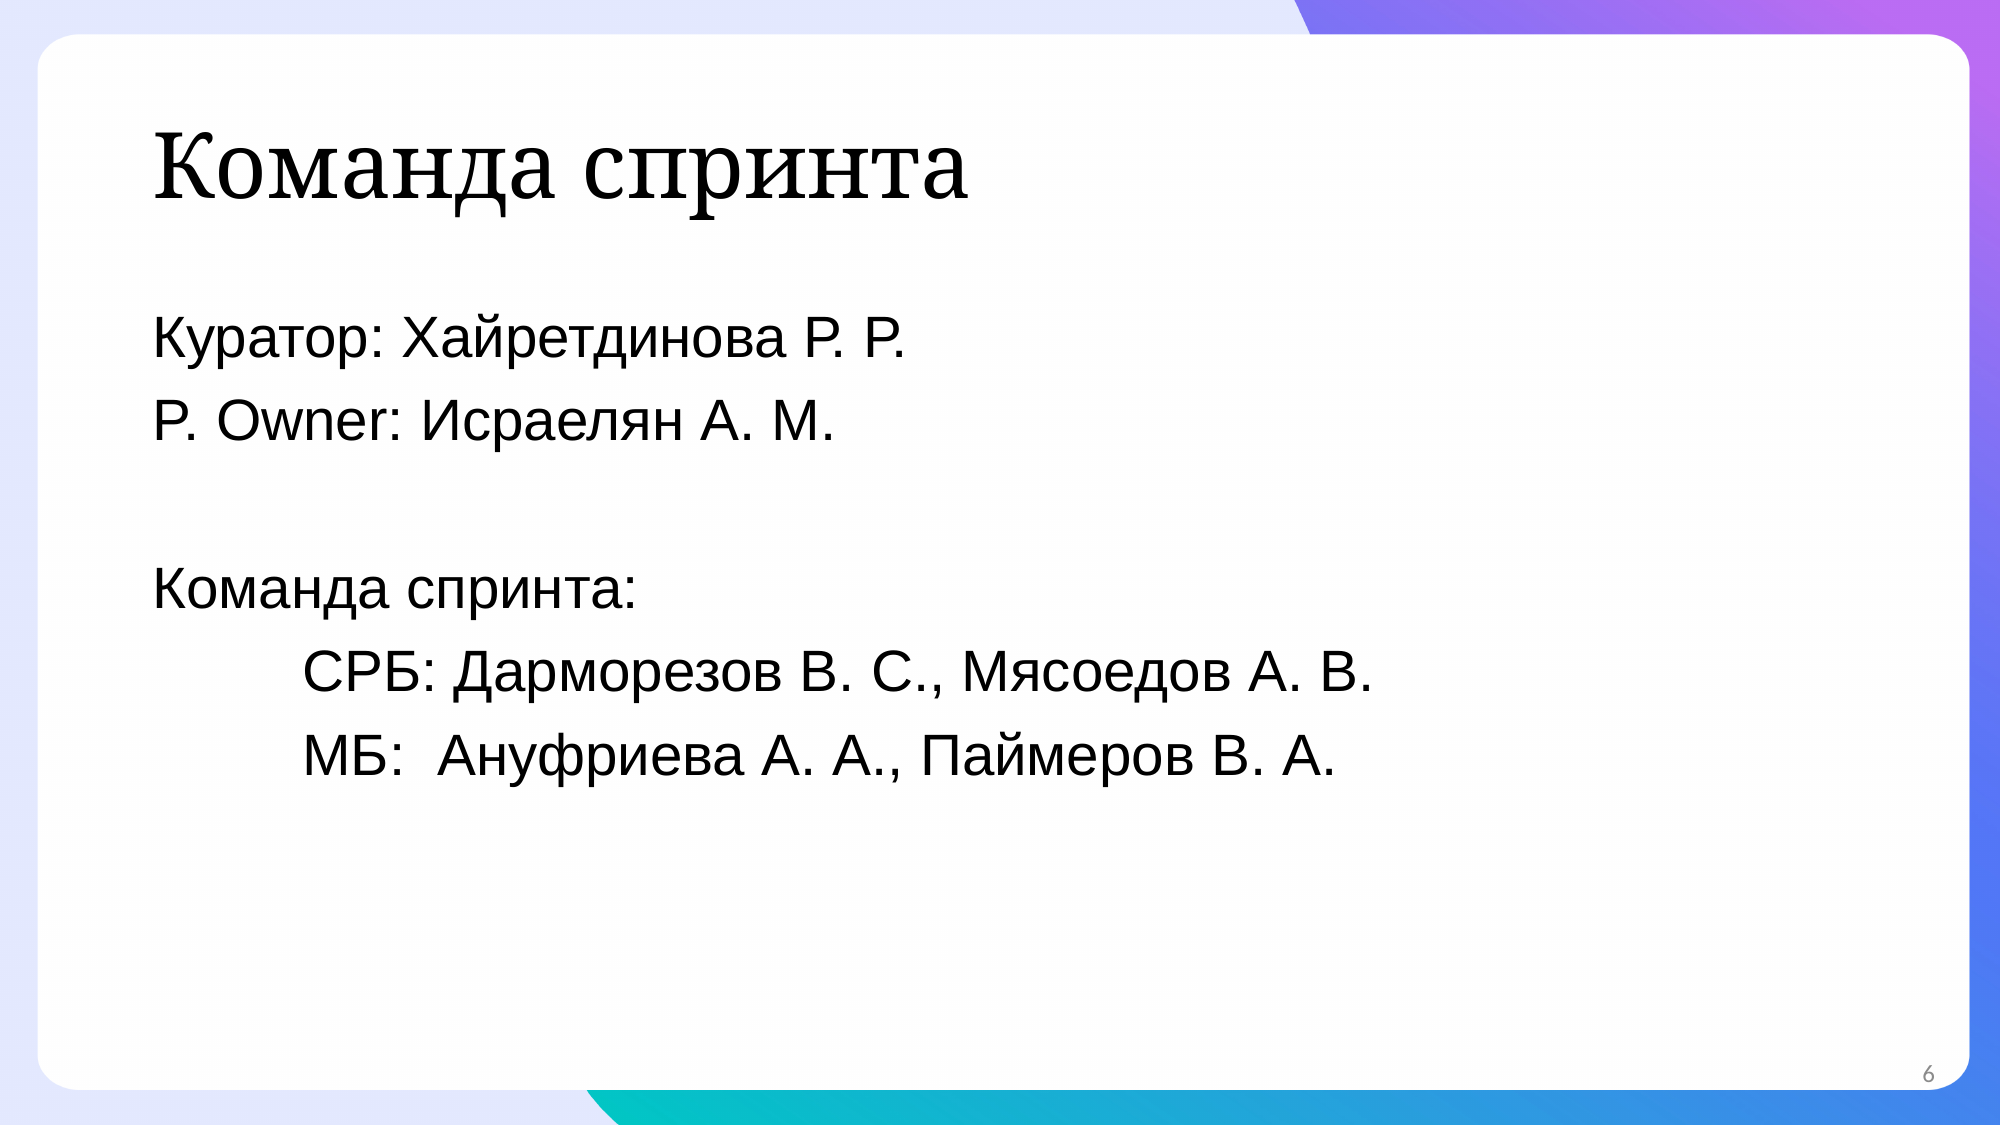

# Команда спринта
Куратор: Хайретдинова Р. Р.
P. Owner: Исраелян А. М.

Команда спринта:
	СРБ: Дарморезов В. С., Мясоедов А. В.
	МБ:  Ануфриева А. А., Паймеров В. А.
6